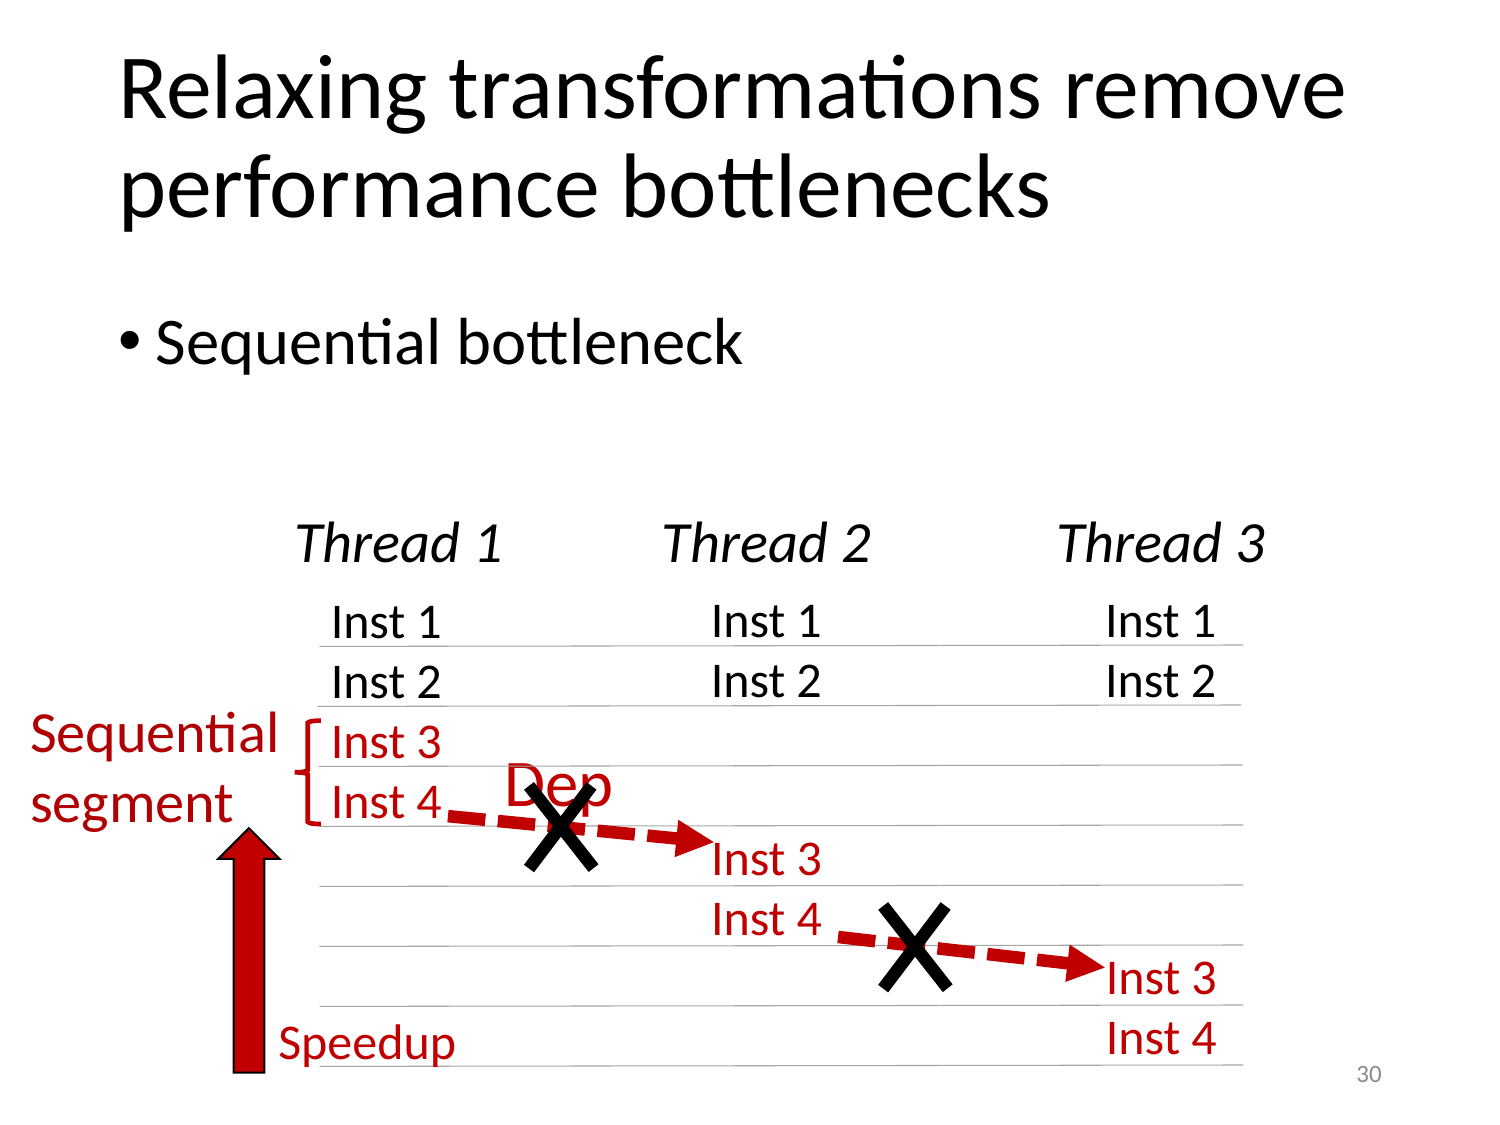

# Relaxing transformations remove performance bottlenecks
Sequential bottleneck

Thread 1            Thread 2              Thread 3
Inst 1
Inst 2
Inst 1
Inst 2
Inst 1
Inst 2
Inst 3
Inst 4

Sequential
segment

Dep
Inst 3
Inst 4

Inst 3
Inst 4
Speedup
30